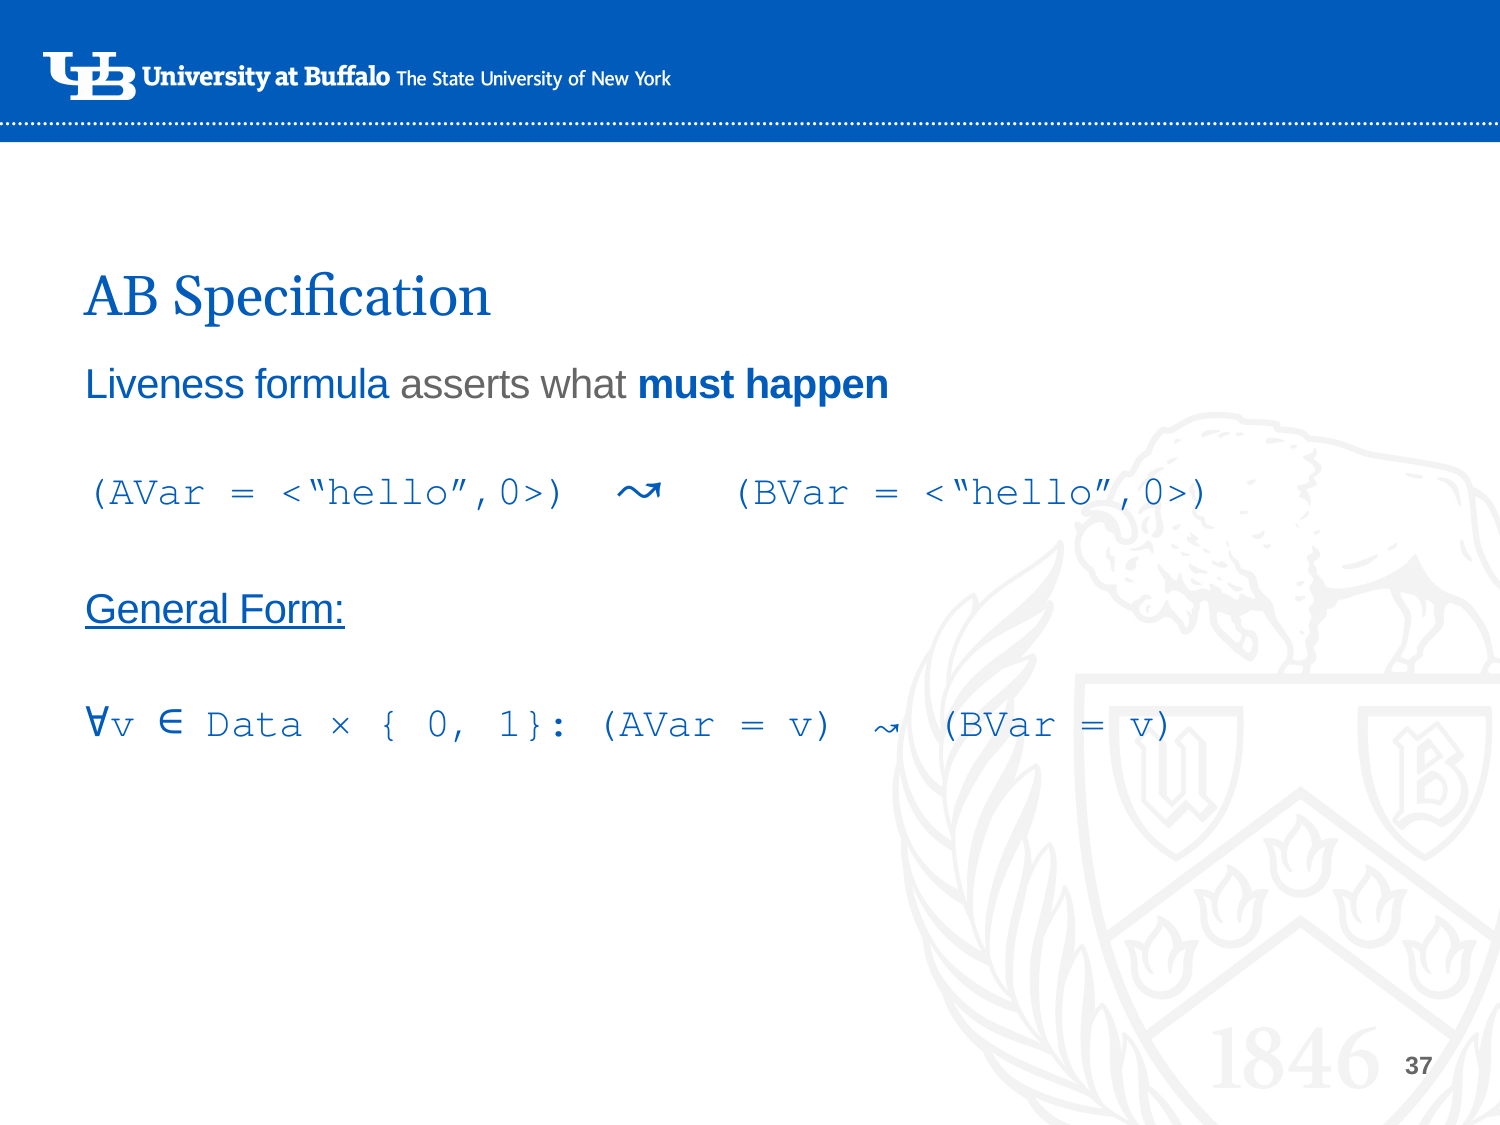

# AB Specification
Liveness formula asserts what must happen

(AVar = <“hello”,0>) ↝ (BVar = <“hello”,0>)

General Form:

∀v ∈ Data × { 0, 1}: (AVar = v) ↝ (BVar = v)